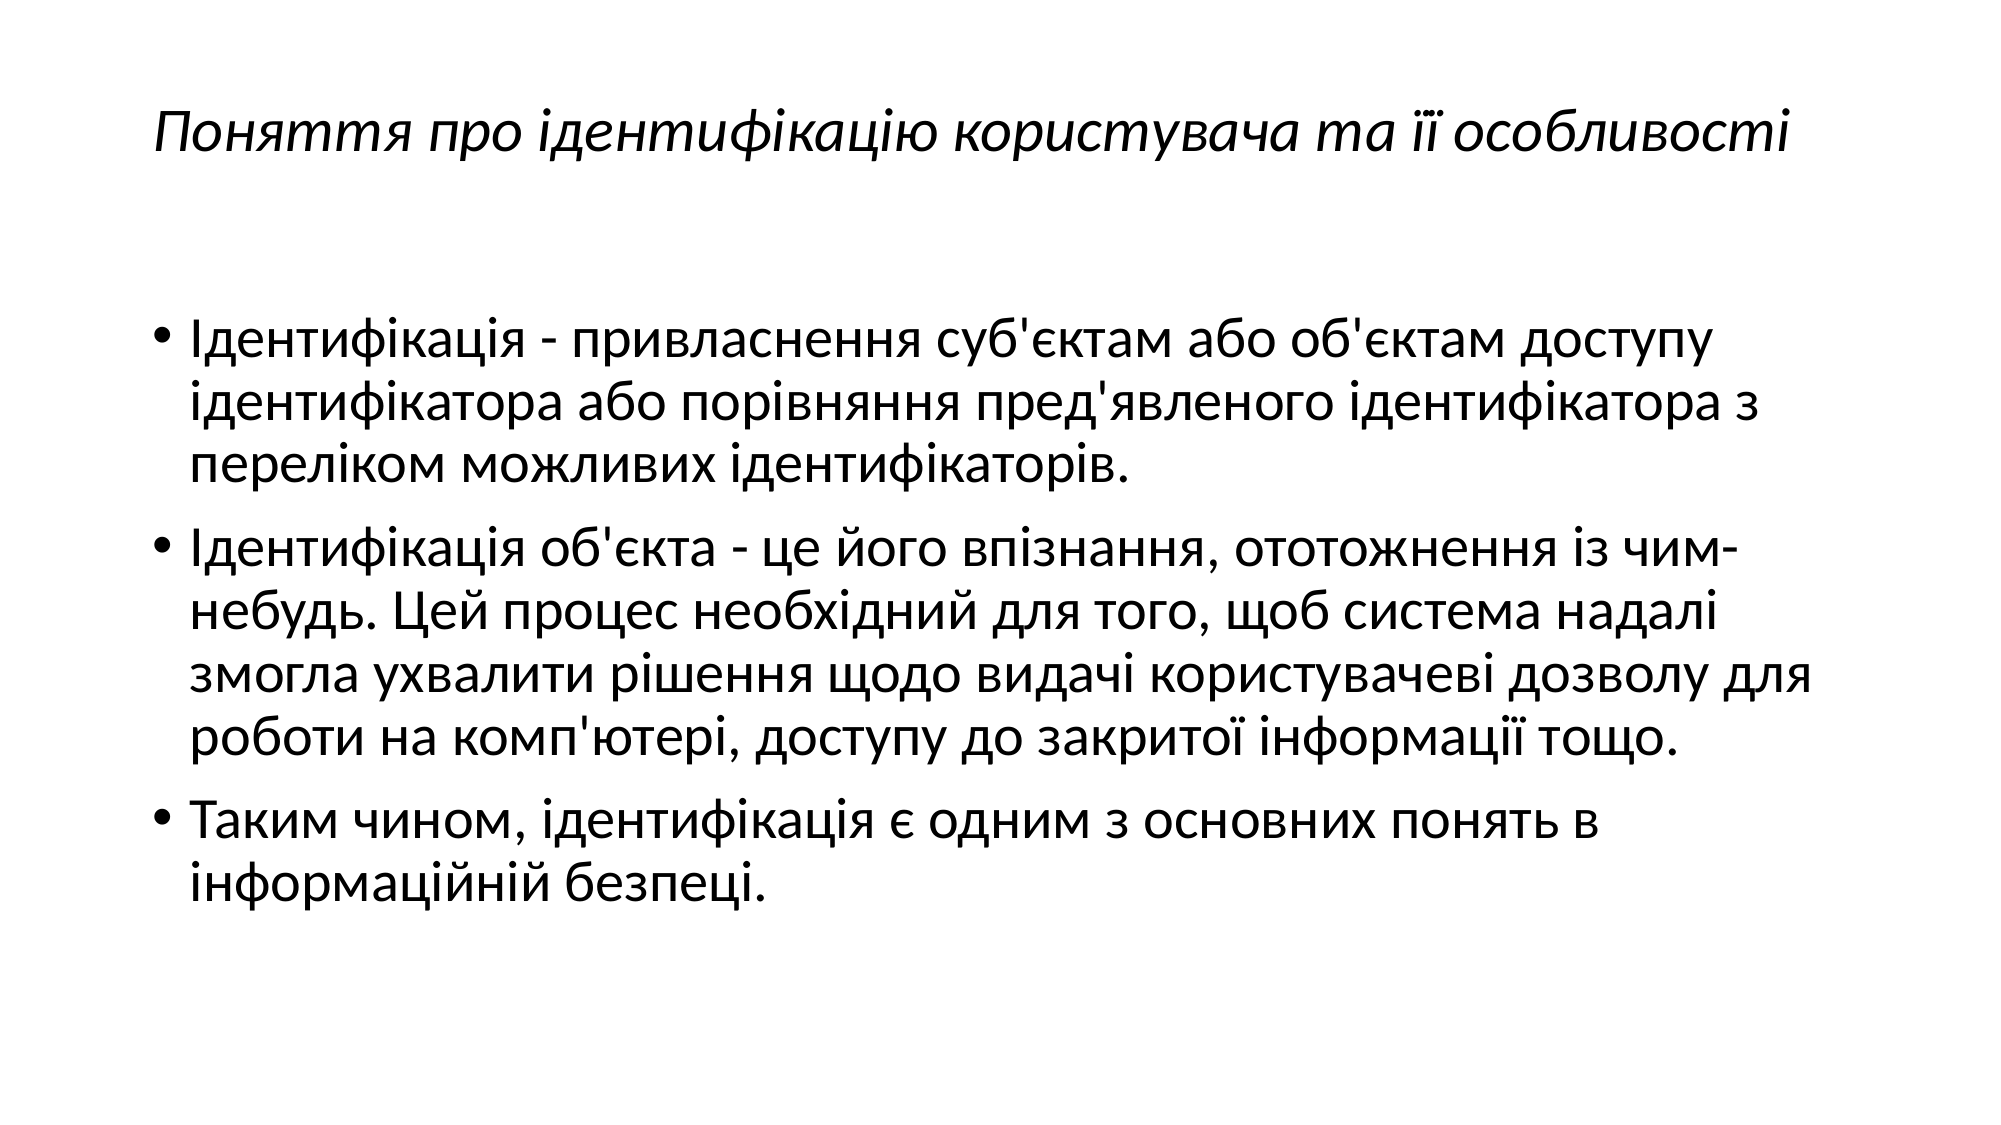

# Поняття про ідентифікацію користувача та її особливості
Ідентифікація - привласнення суб'єктам або об'єктам доступу ідентифікатора або порівняння пред'явленого ідентифікатора з переліком можливих ідентифікаторів.
Ідентифікація об'єкта - це його впізнання, ототожнення із чим-небудь. Цей процес необхідний для того, щоб система надалі змогла ухвалити рішення щодо видачі користувачеві дозволу для роботи на комп'ютері, доступу до закритої інформації тощо.
Таким чином, ідентифікація є одним з основних понять в інформаційній безпеці.